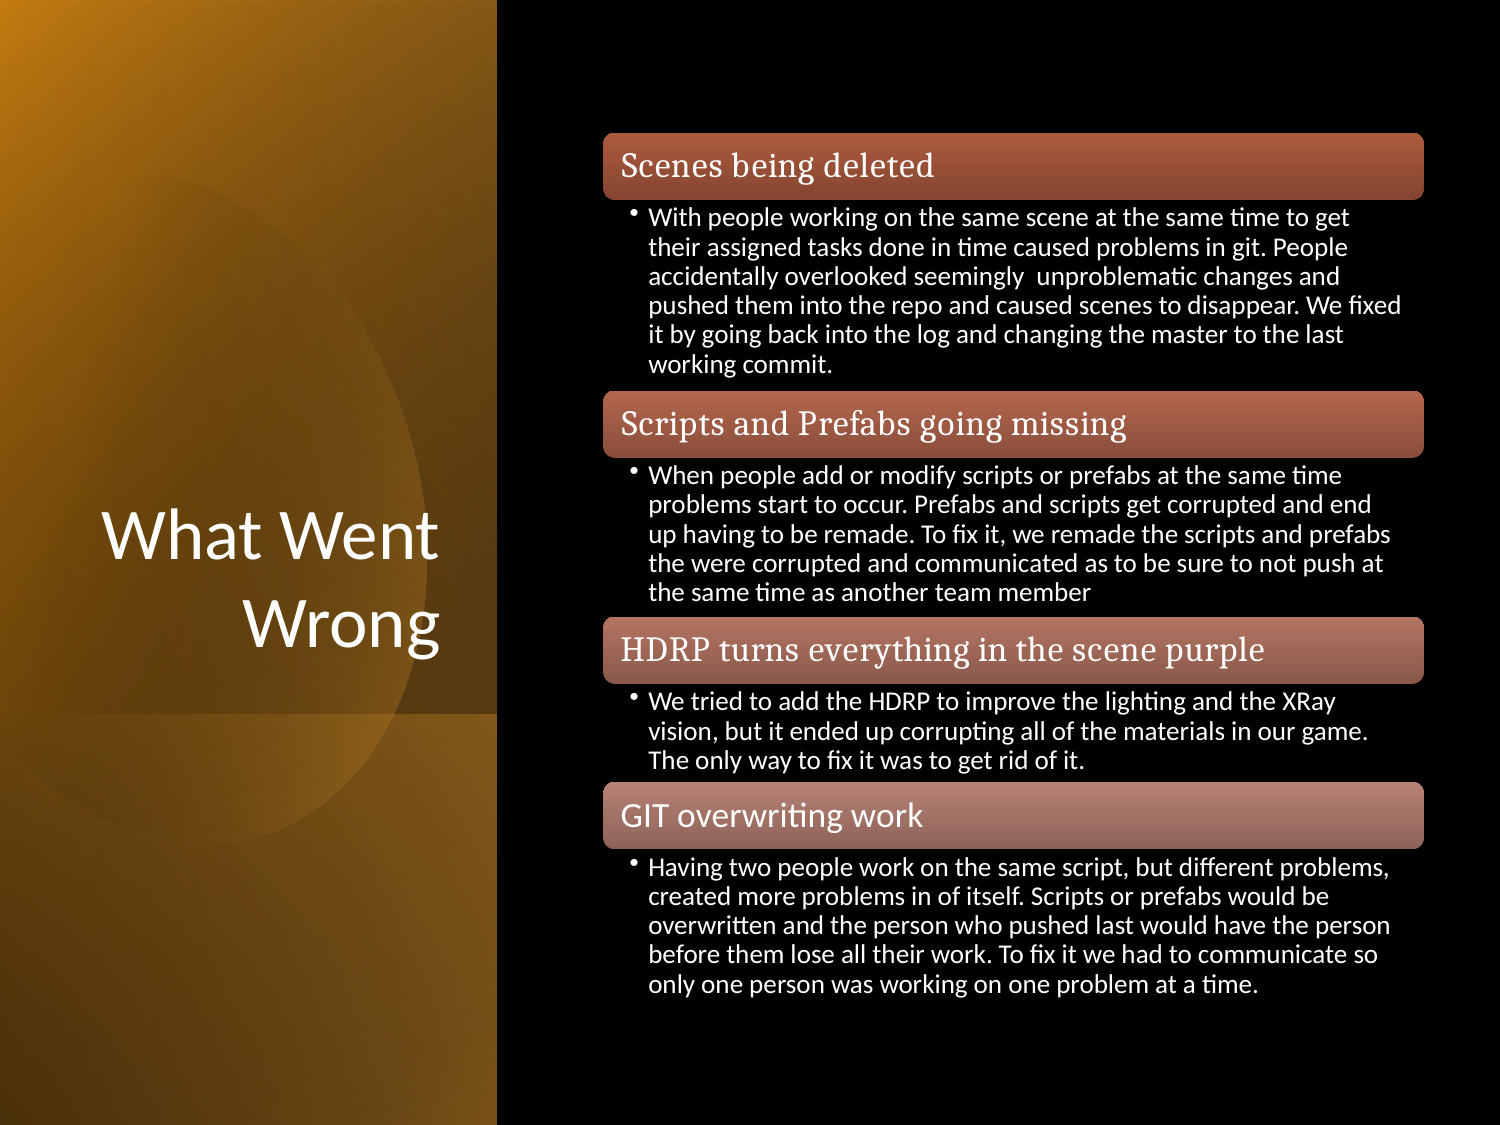

Scenes being deleted
With people working on the same scene at the same time to get their assigned tasks done in time caused problems in git. People accidentally overlooked seemingly  unproblematic changes and pushed them into the repo and caused scenes to disappear. We fixed it by going back into the log and changing the master to the last working commit.
Scripts and Prefabs going missing
When people add or modify scripts or prefabs at the same time problems start to occur. Prefabs and scripts get corrupted and end up having to be remade. To fix it, we remade the scripts and prefabs the were corrupted and communicated as to be sure to not push at the same time as another team member
HDRP turns everything in the scene purple
We tried to add the HDRP to improve the lighting and the XRay vision, but it ended up corrupting all of the materials in our game. The only way to fix it was to get rid of it.
GIT overwriting work
Having two people work on the same script, but different problems, created more problems in of itself. Scripts or prefabs would be overwritten and the person who pushed last would have the person before them lose all their work. To fix it we had to communicate so only one person was working on one problem at a time.

# What Went Wrong